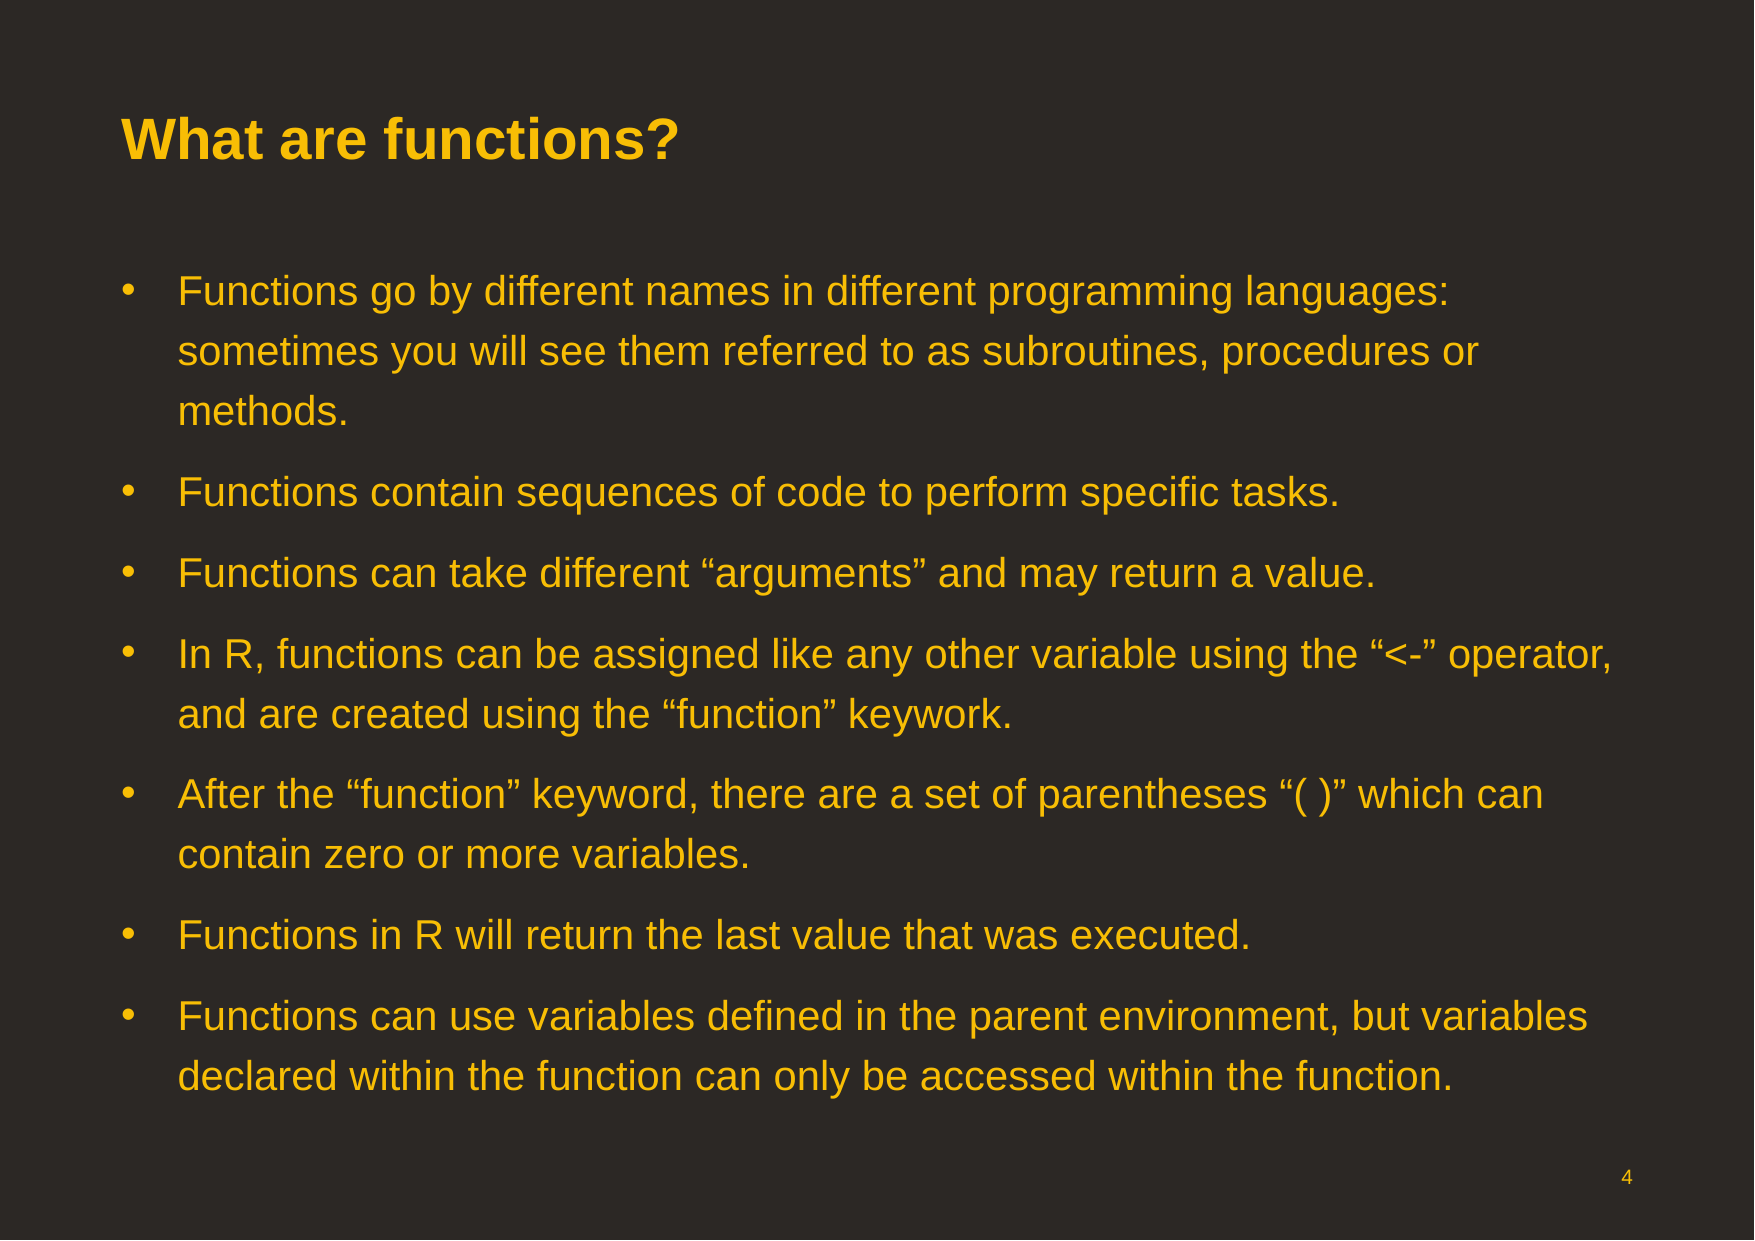

# What are functions?
Functions go by different names in different programming languages: sometimes you will see them referred to as subroutines, procedures or methods.
Functions contain sequences of code to perform specific tasks.
Functions can take different “arguments” and may return a value.
In R, functions can be assigned like any other variable using the “<-” operator, and are created using the “function” keywork.
After the “function” keyword, there are a set of parentheses “( )” which can contain zero or more variables.
Functions in R will return the last value that was executed.
Functions can use variables defined in the parent environment, but variables declared within the function can only be accessed within the function.
4